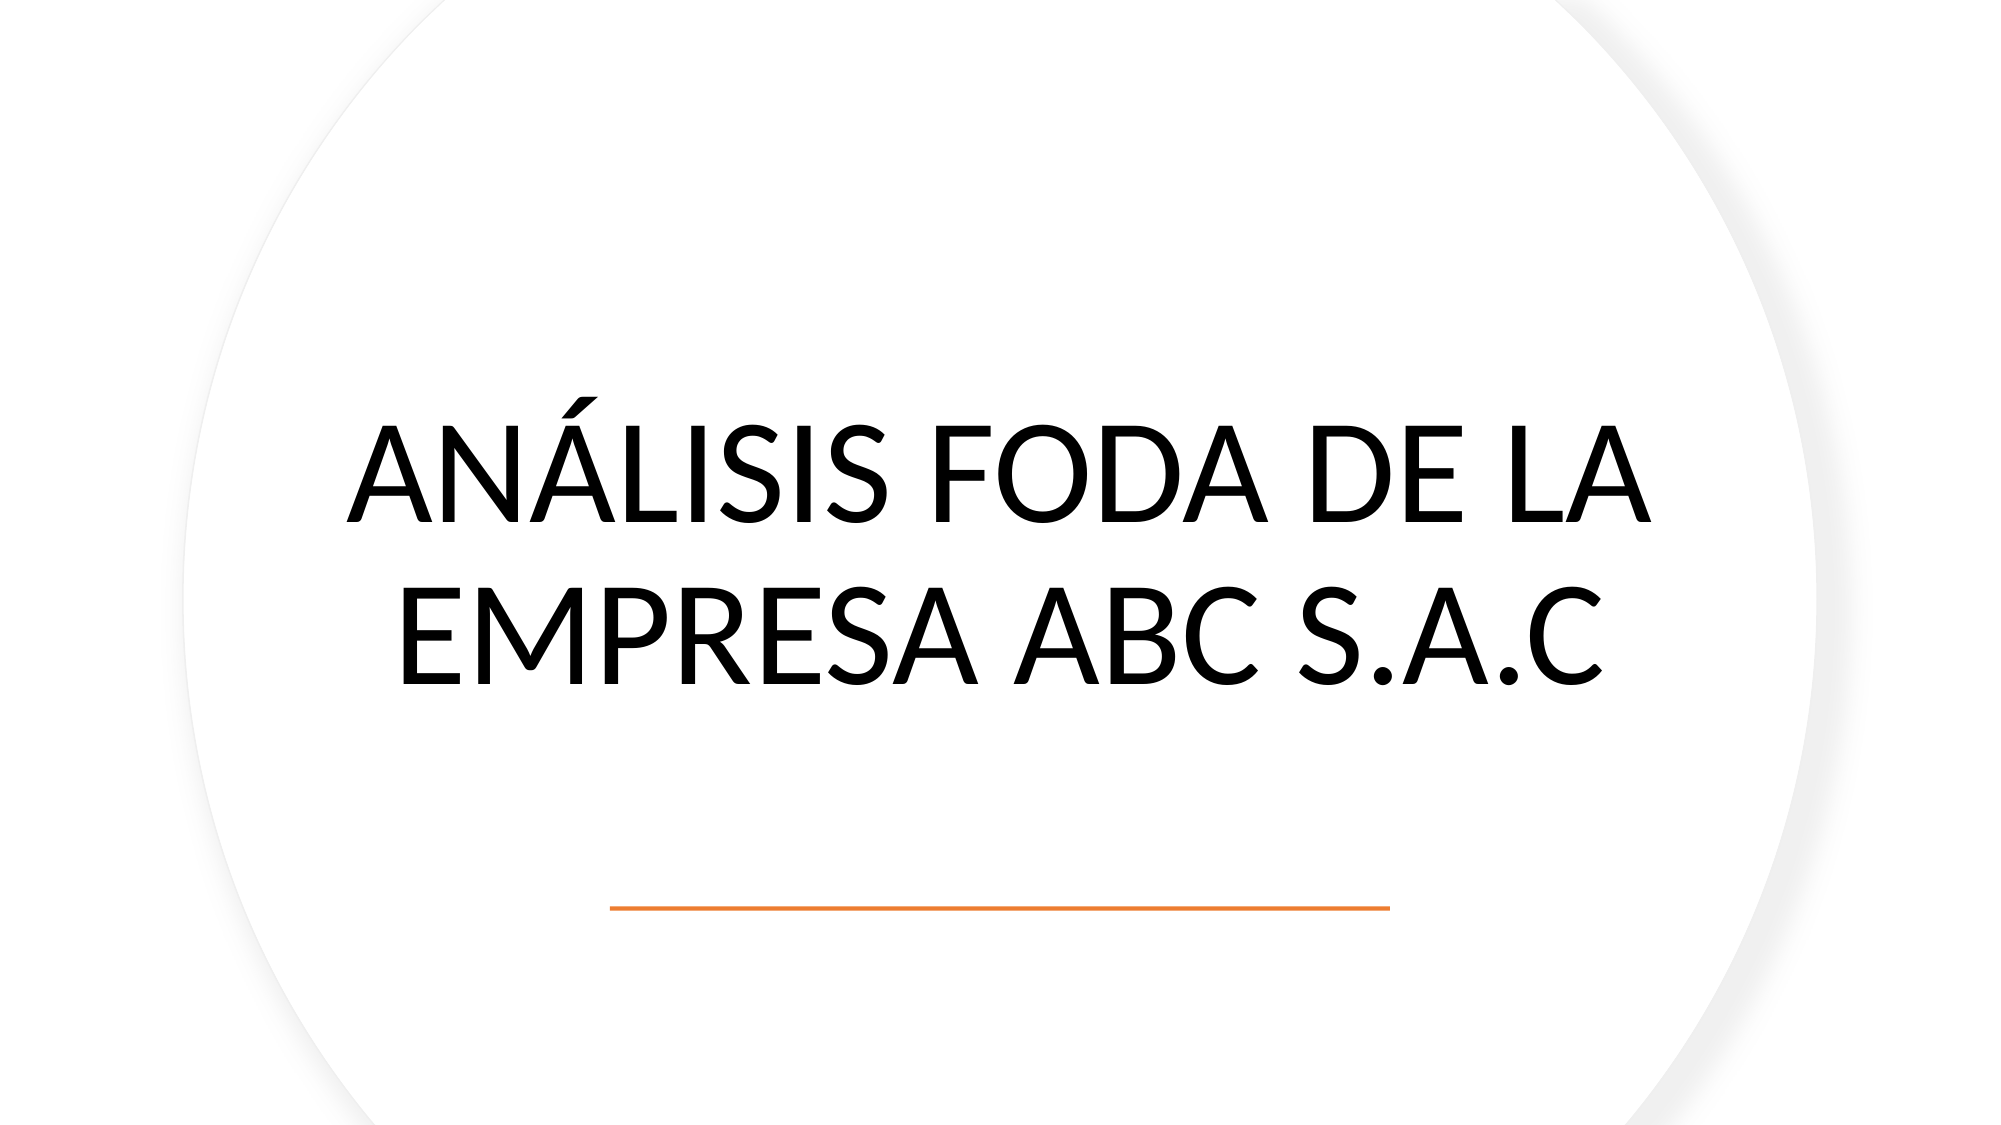

# ANÁLISIS FODA DE LA EMPRESA ABC S.A.C